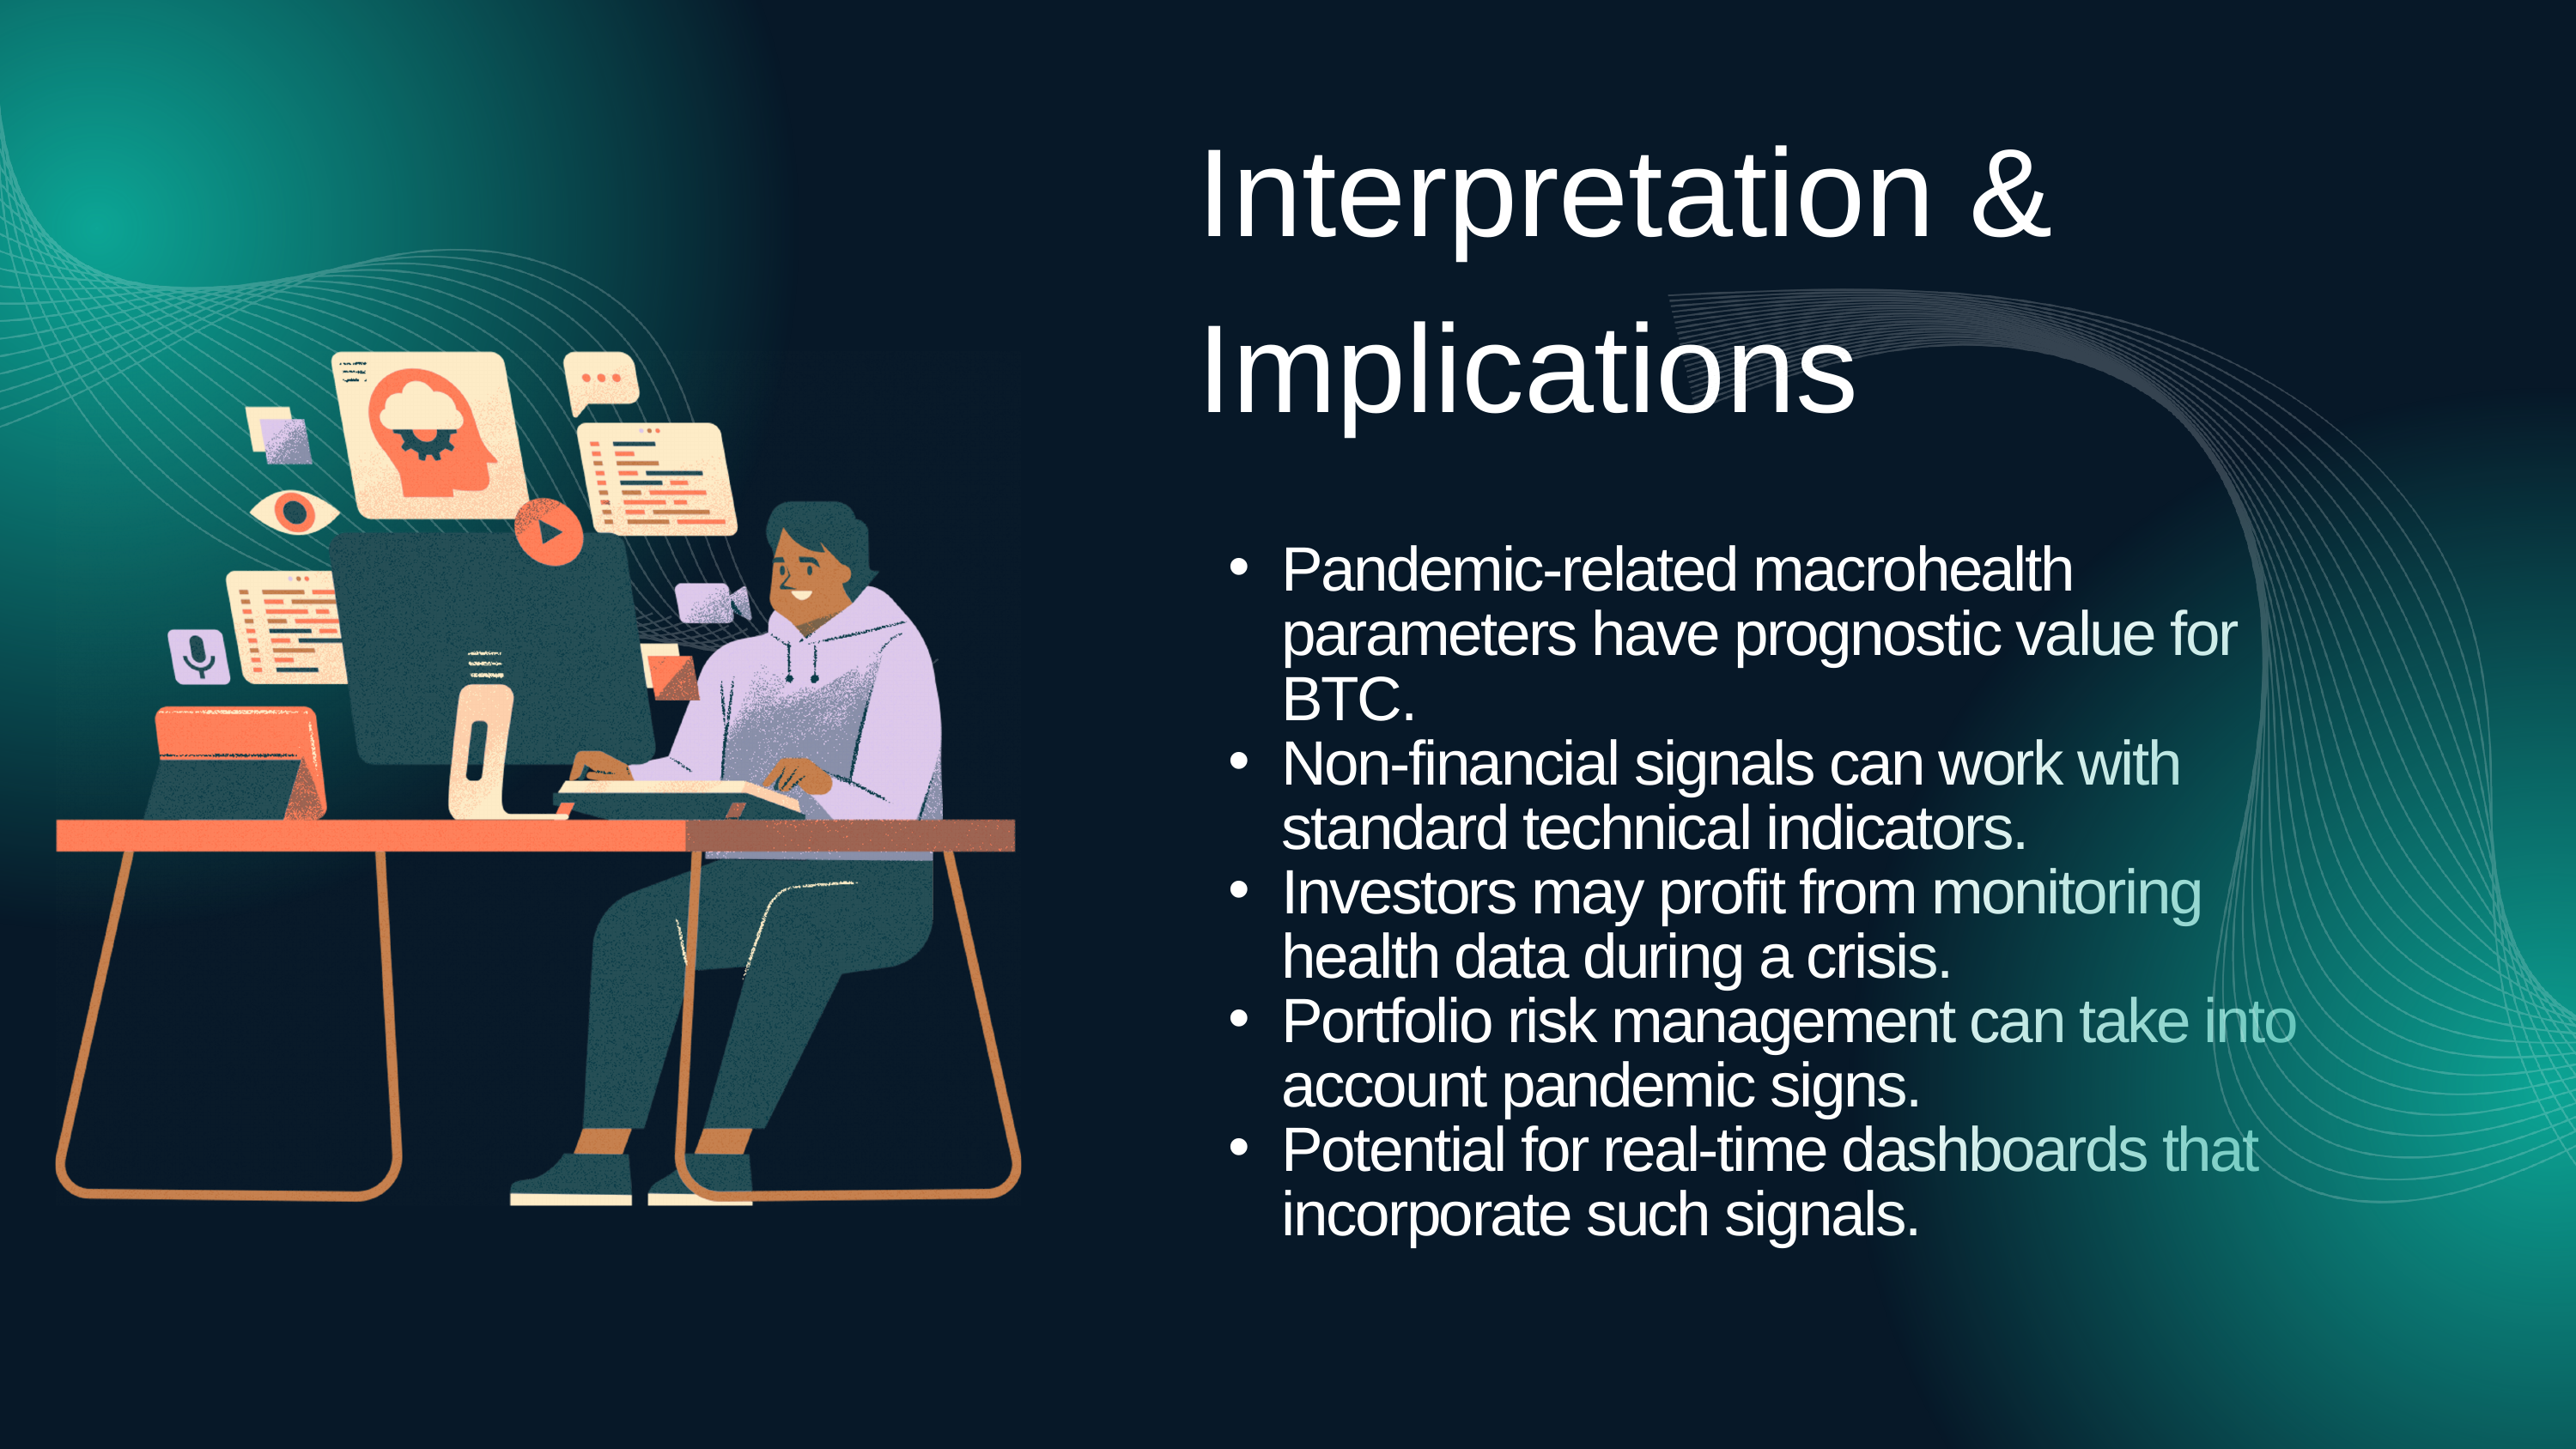

Interpretation & Implications

Pandemic-related macrohealth parameters have prognostic value for BTC.
Non-financial signals can work with standard technical indicators.
Investors may profit from monitoring health data during a crisis.
Portfolio risk management can take into account pandemic signs.
Potential for real-time dashboards that incorporate such signals.